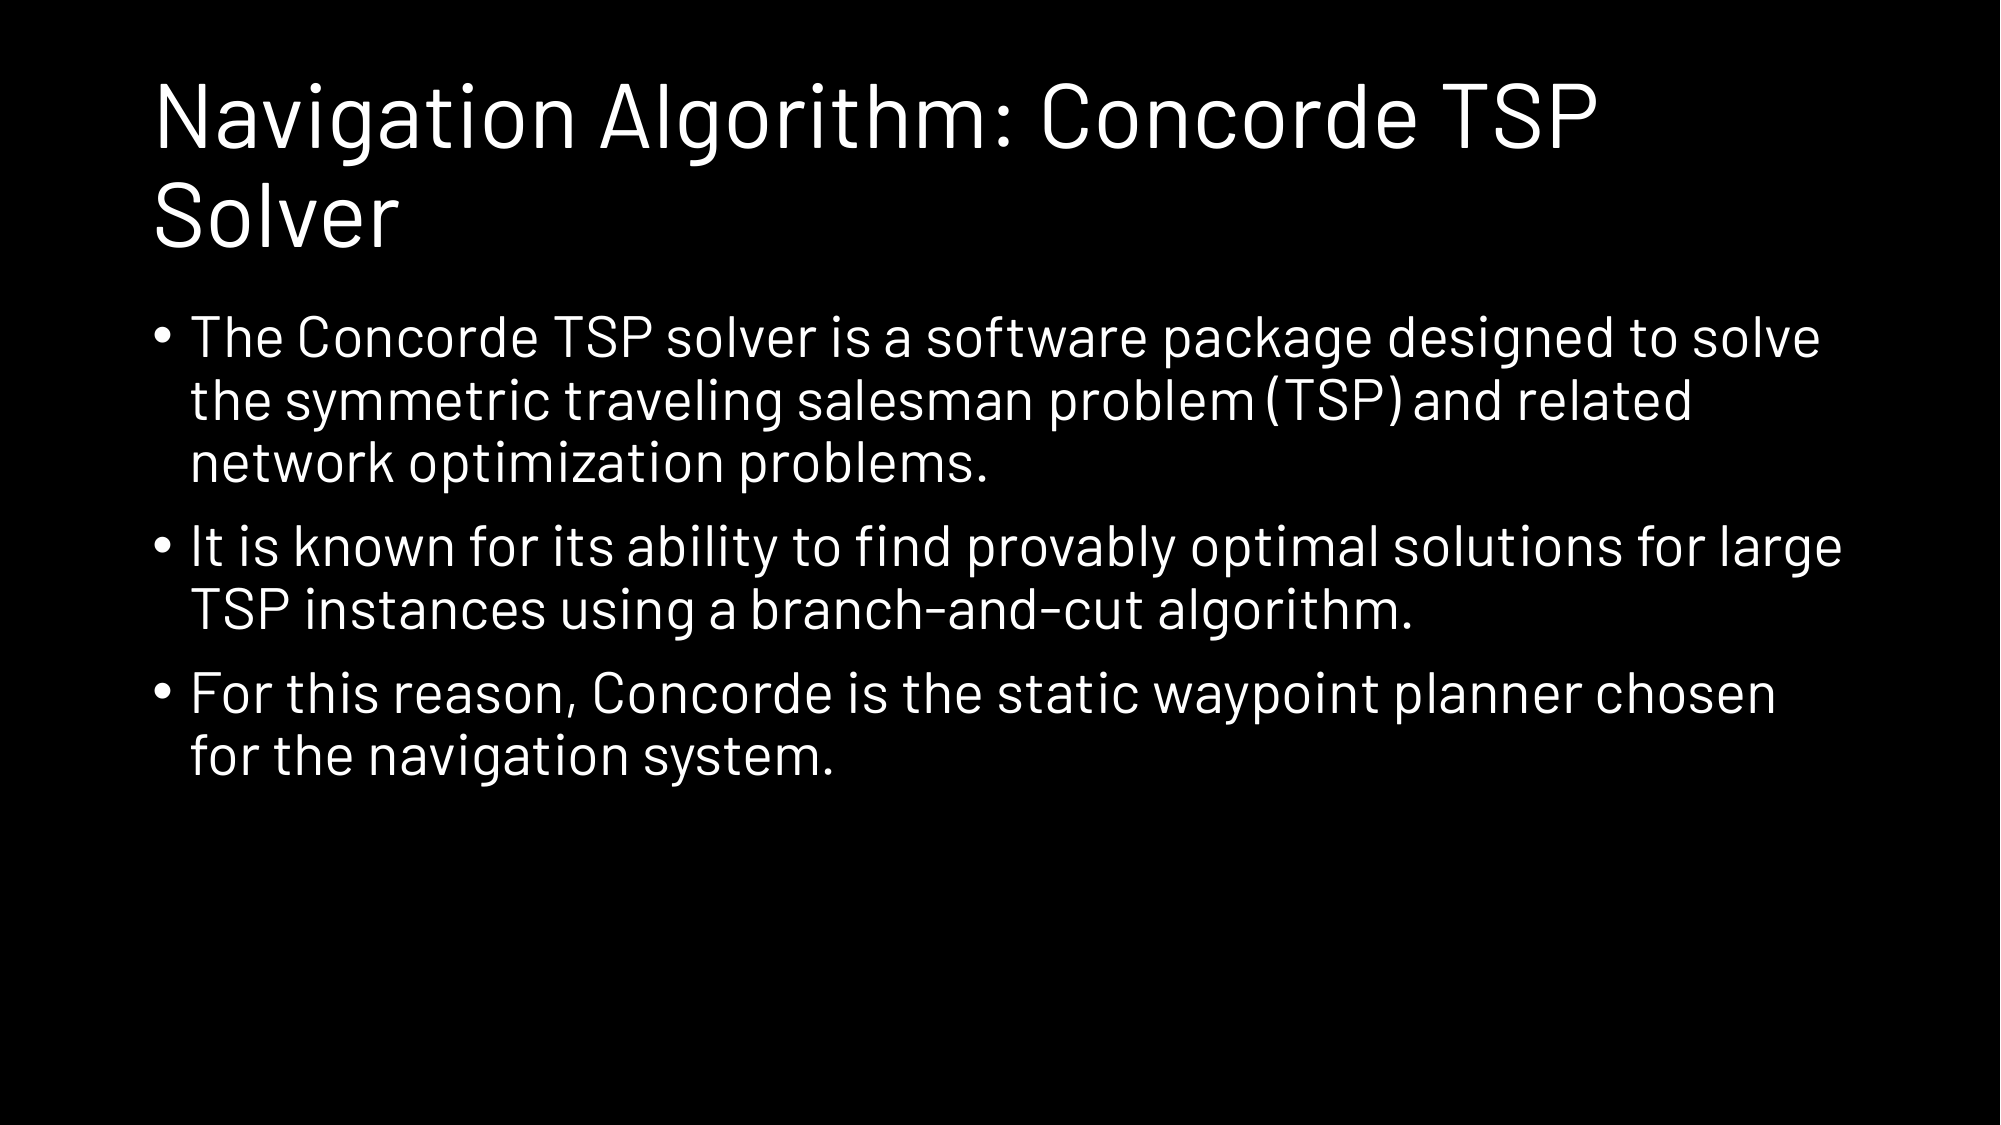

# Navigation Algorithm: Concorde TSP Solver
The Concorde TSP solver is a software package designed to solve the symmetric traveling salesman problem (TSP) and related network optimization problems.
It is known for its ability to find provably optimal solutions for large TSP instances using a branch-and-cut algorithm.
For this reason, Concorde is the static waypoint planner chosen for the navigation system.